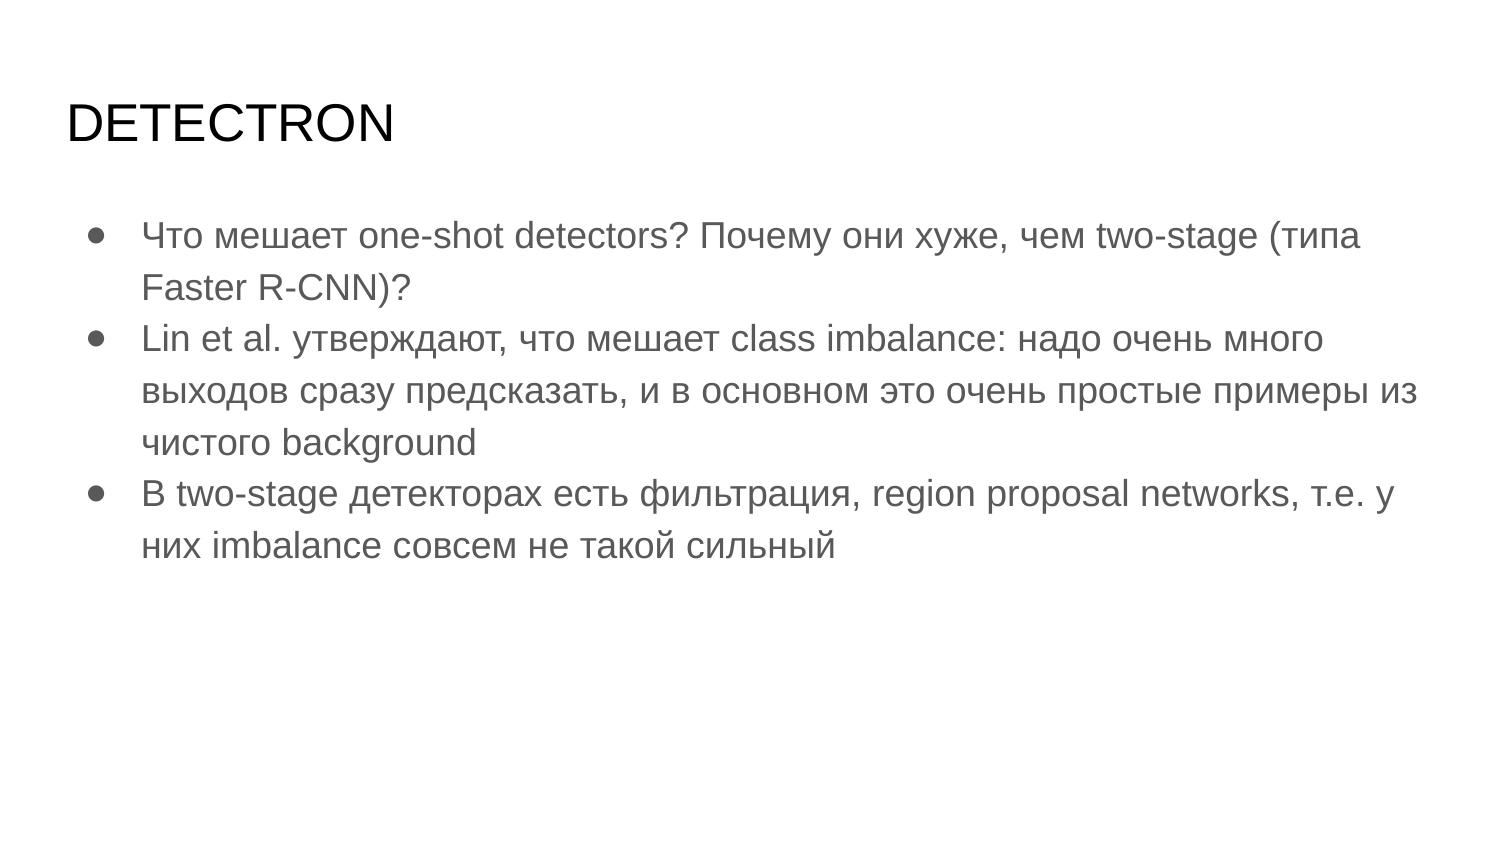

# DETECTRON
Что мешает one-shot detectors? Почему они хуже, чем two-stage (типа Faster R-CNN)?
Lin et al. утверждают, что мешает class imbalance: надо очень много выходов сразу предсказать, и в основном это очень простые примеры из чистого background
В two-stage детекторах есть фильтрация, region proposal networks, т.е. у них imbalance совсем не такой сильный